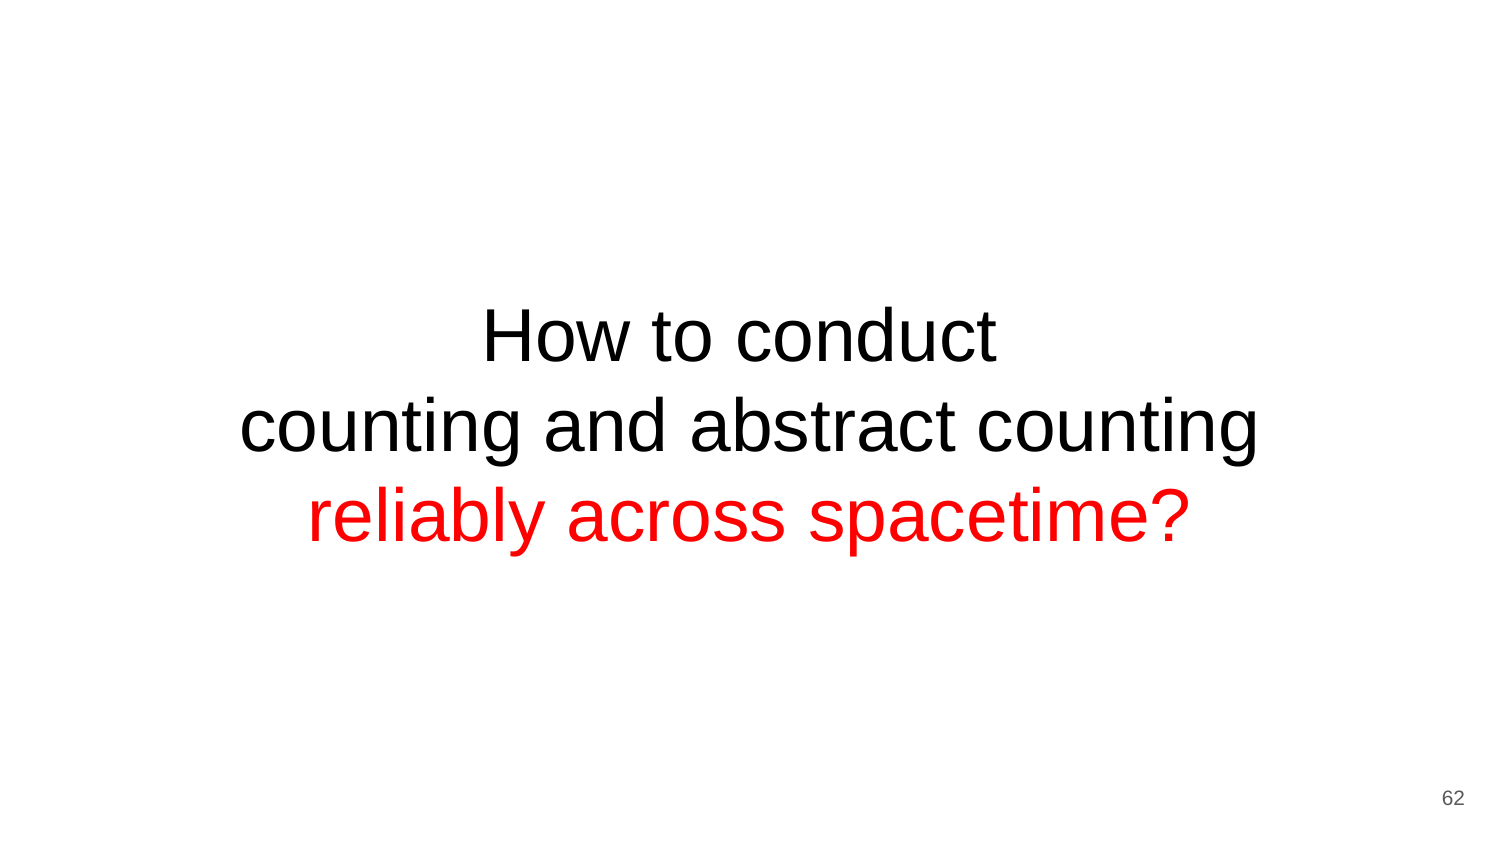

# How to conduct counting and abstract counting reliably across spacetime?
62